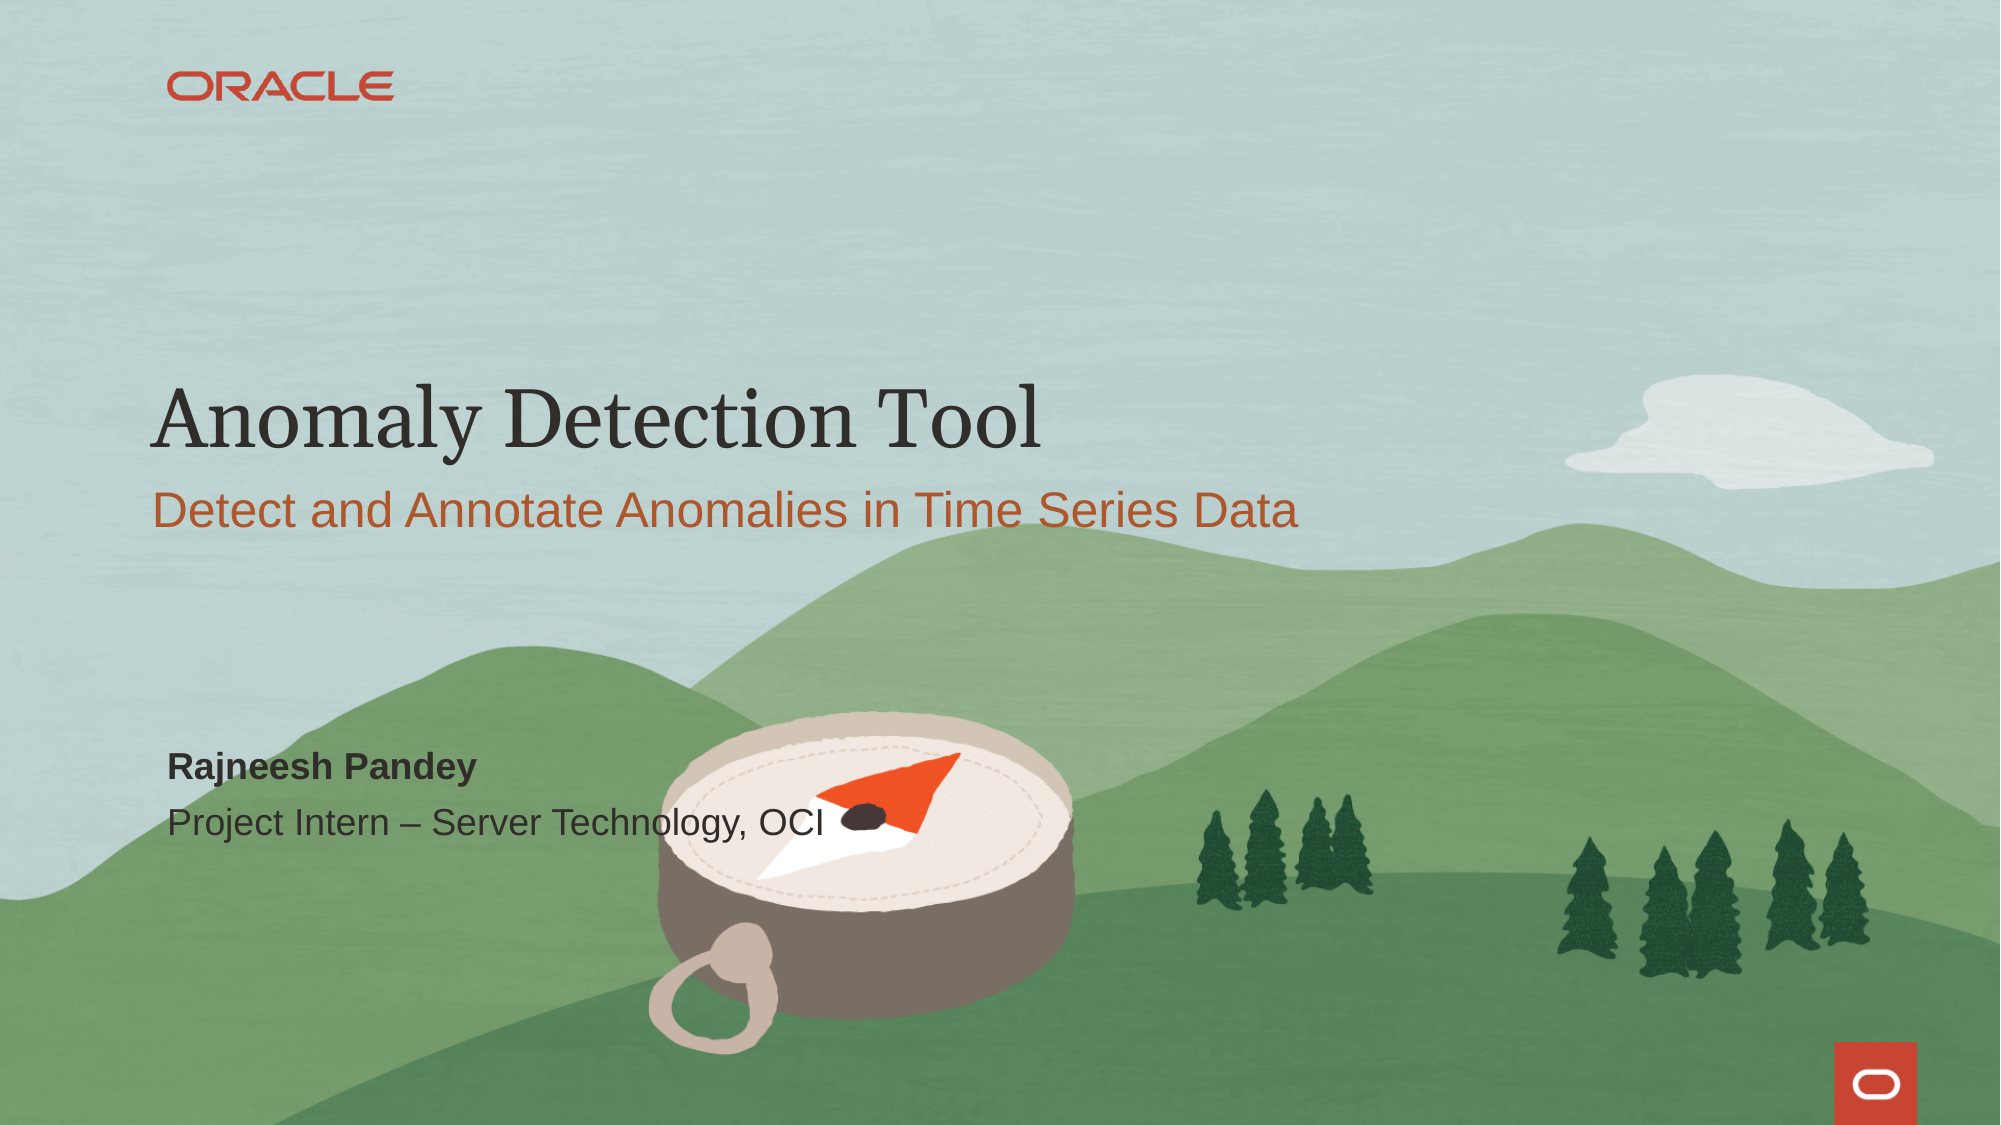

# Anomaly Detection Tool
Detect and Annotate Anomalies in Time Series Data
Rajneesh Pandey
Project Intern – Server Technology, OCI